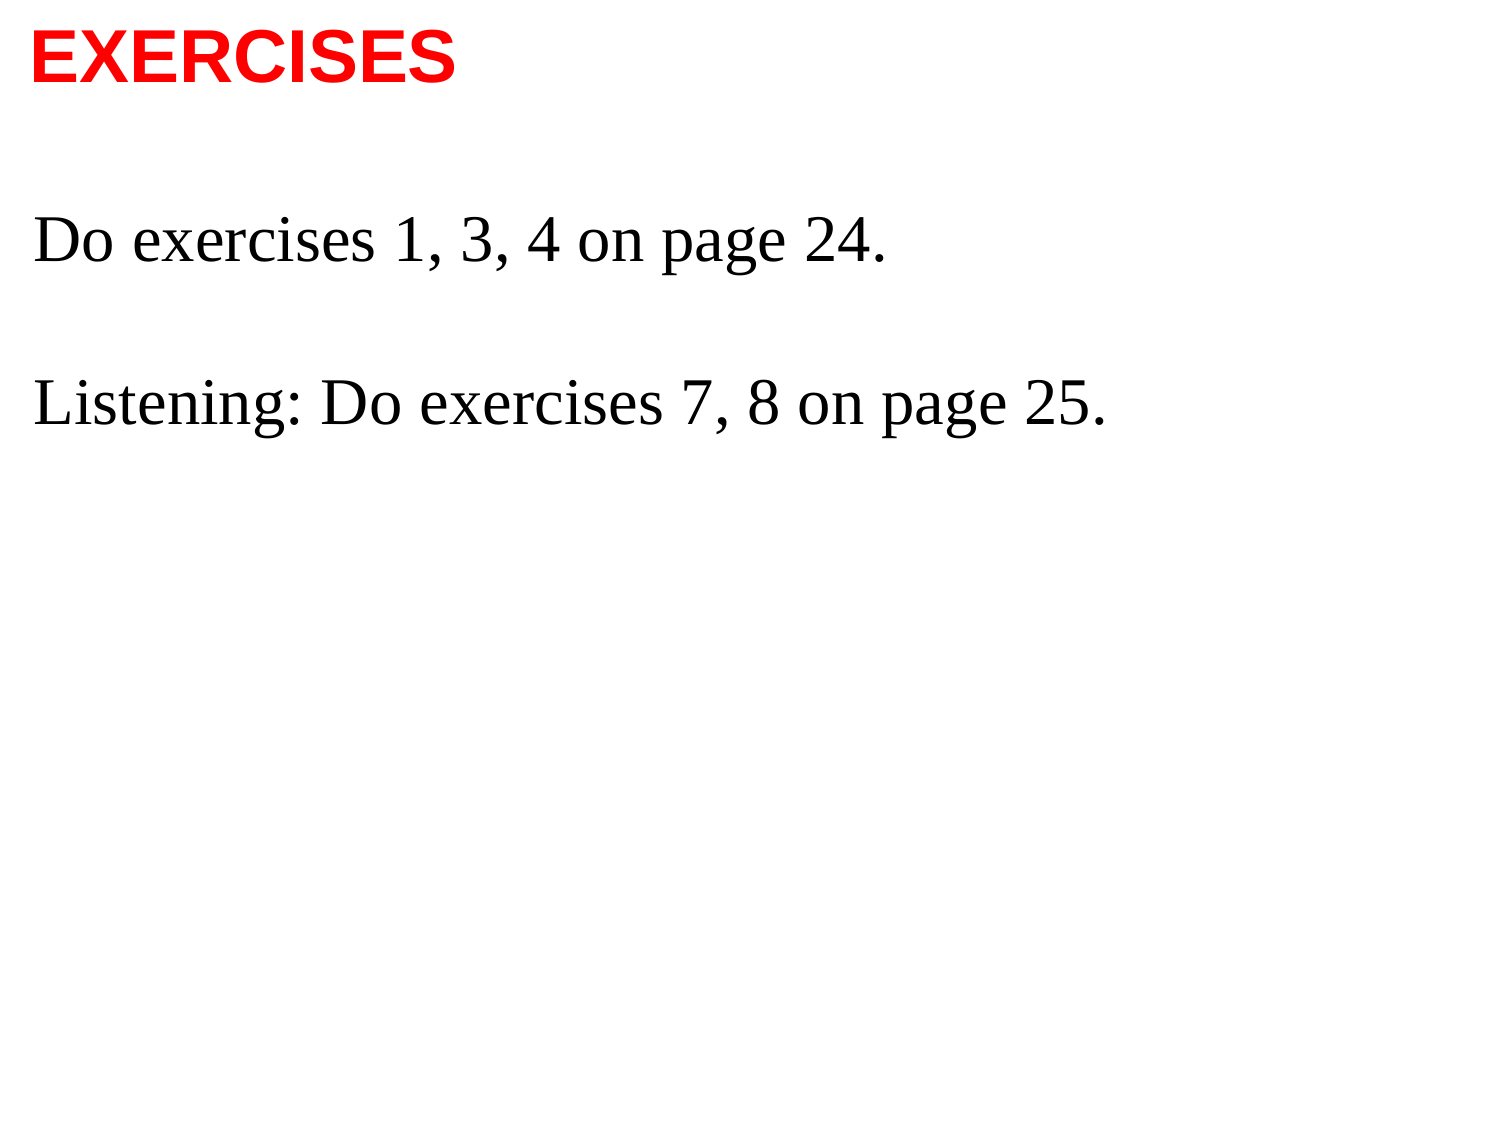

EXERCISES
Do exercises 1, 3, 4 on page 24.
Listening: Do exercises 7, 8 on page 25.